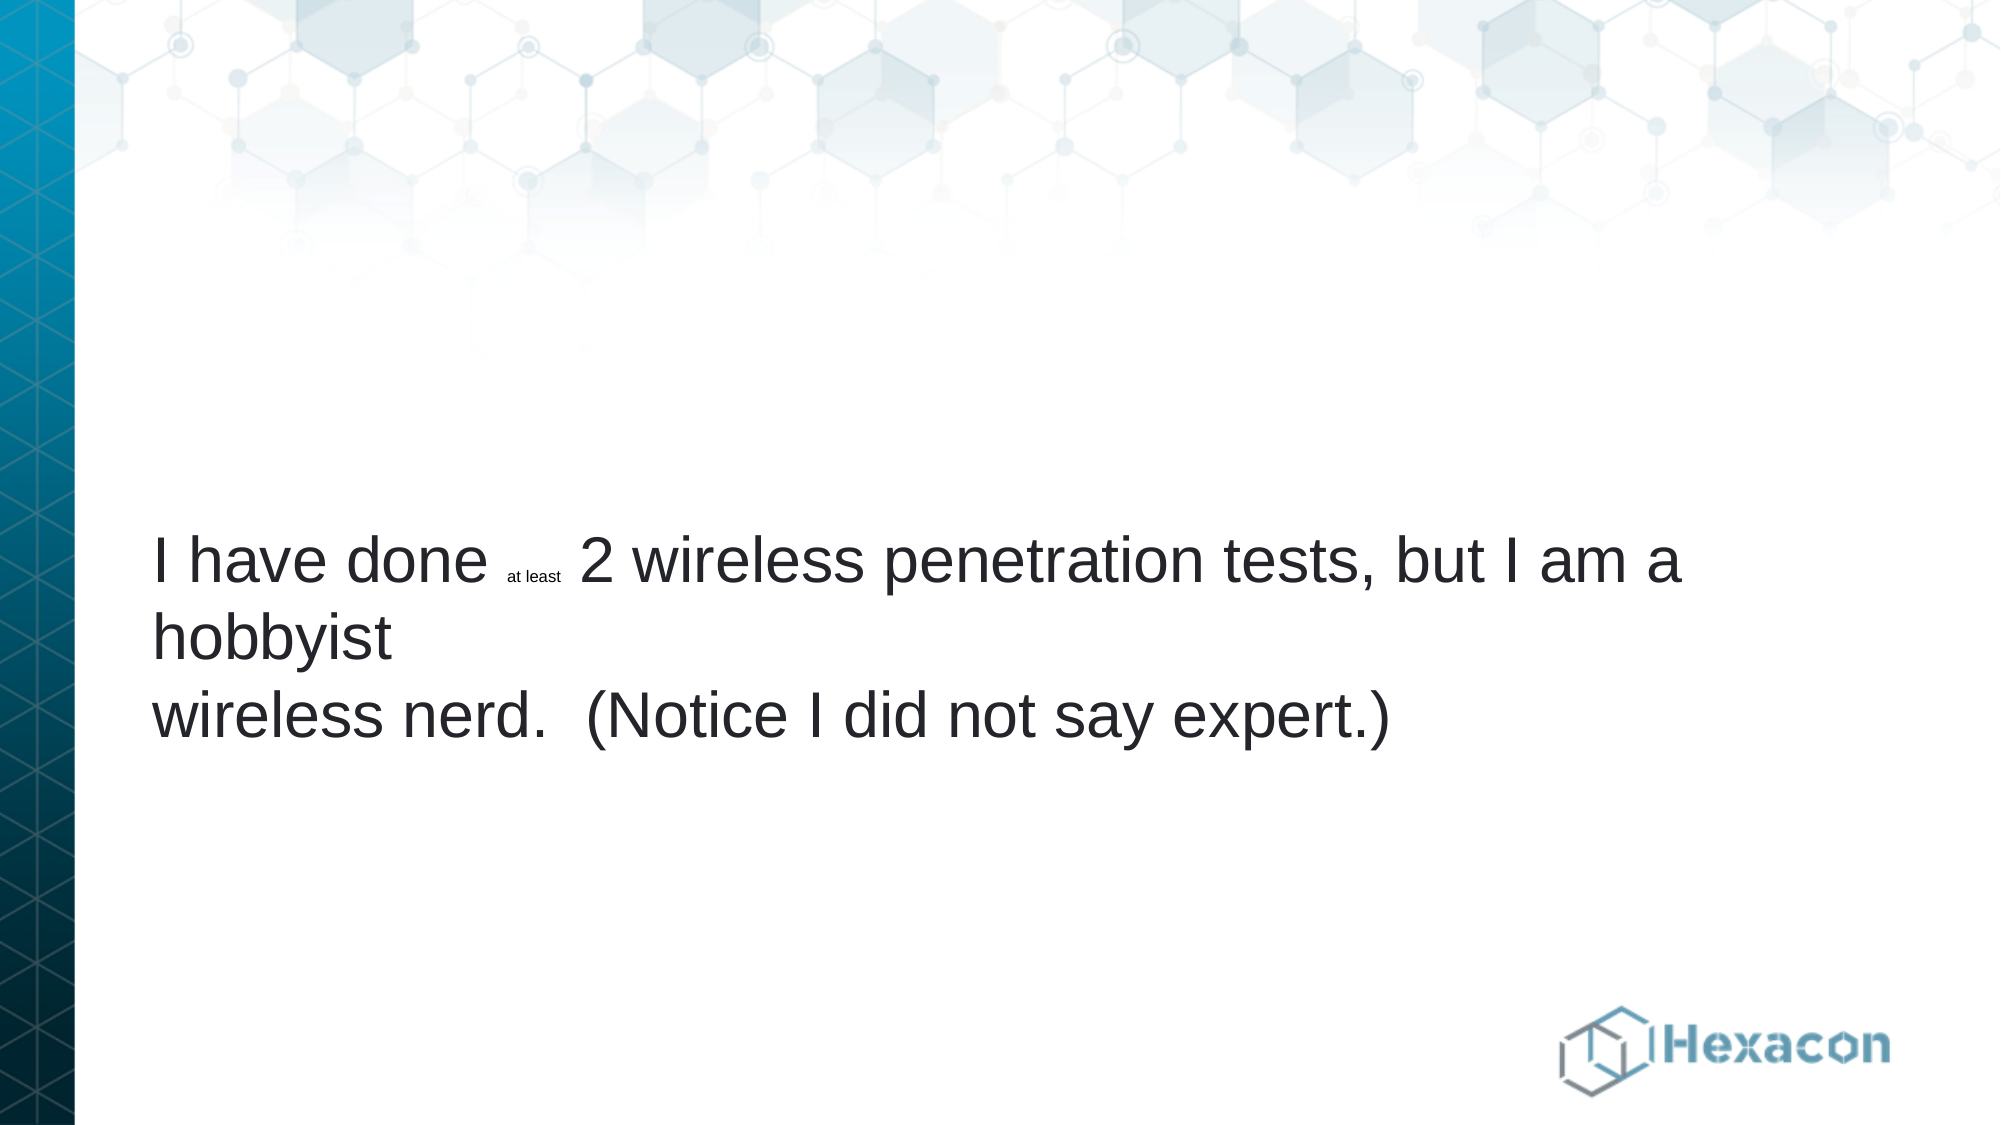

I have done at least 2 wireless penetration tests, but I am a hobbyist
wireless nerd.  (Notice I did not say expert.)